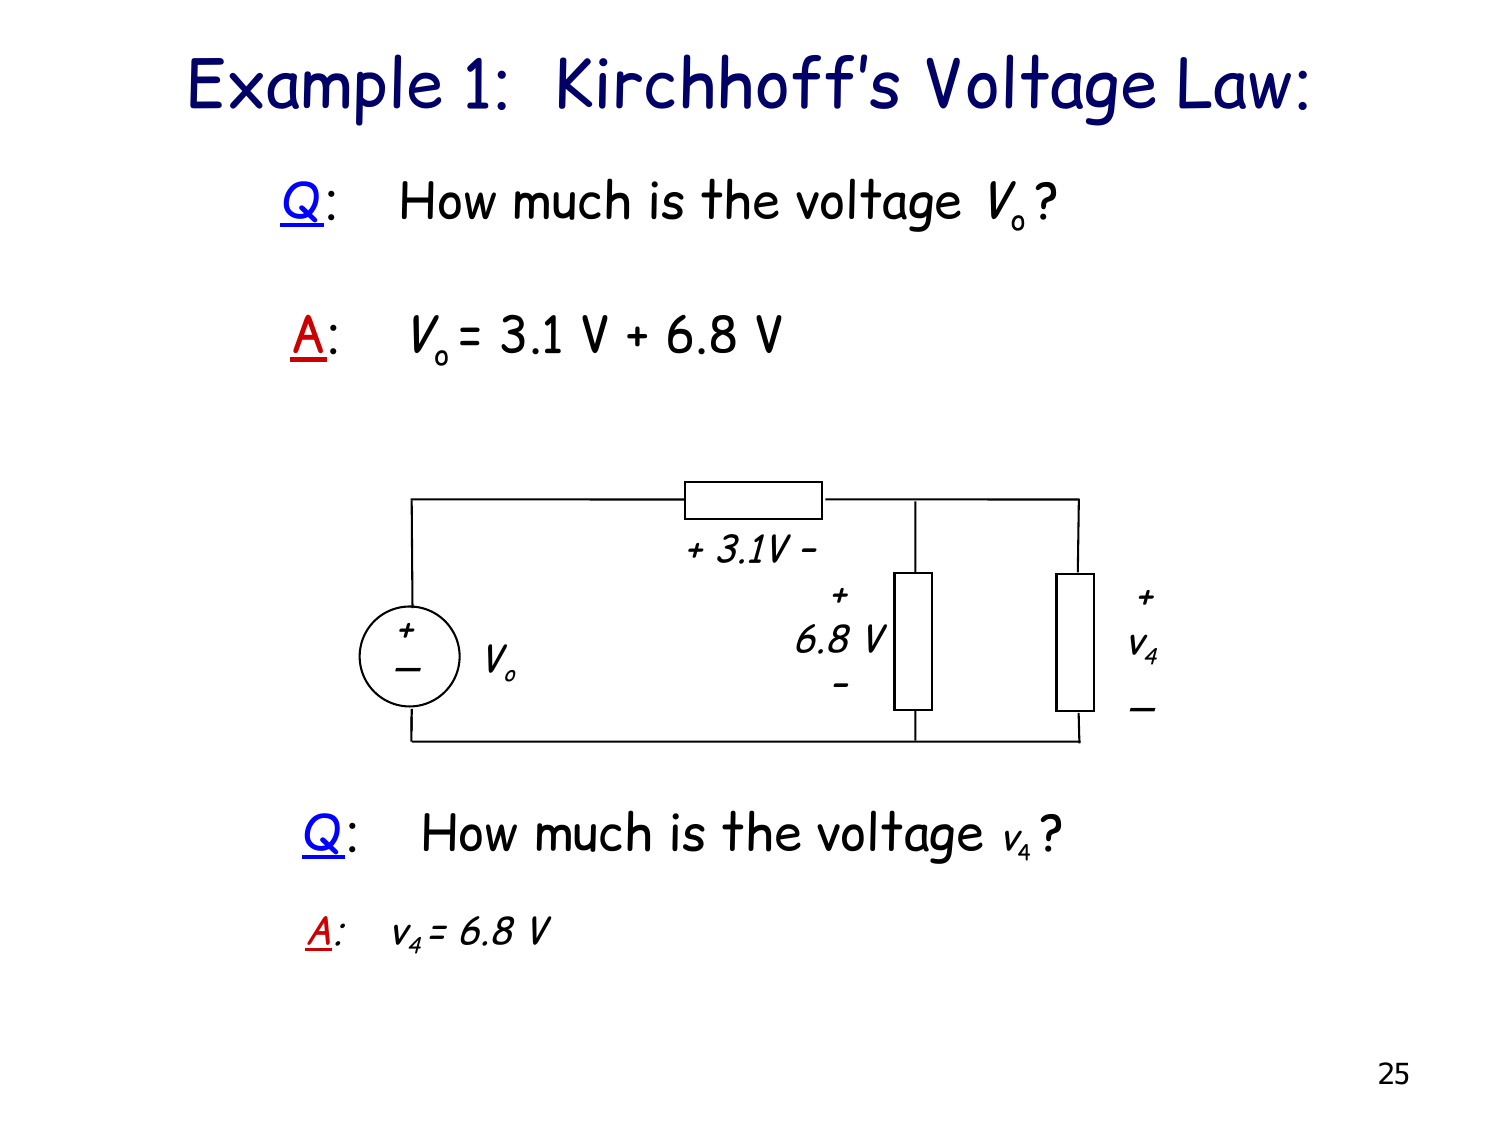

Example 1:  Kirchhoff’s Voltage Law:

Q:    How much is the voltage Vo ?
A:    Vo = 3.1 V + 6.8 V

+ 3.1V –
+
 6.8 V
–
+

_

Vo

+
v4
_
Q:    How much is the voltage v4 ?
A:    v4 = 6.8 V
25